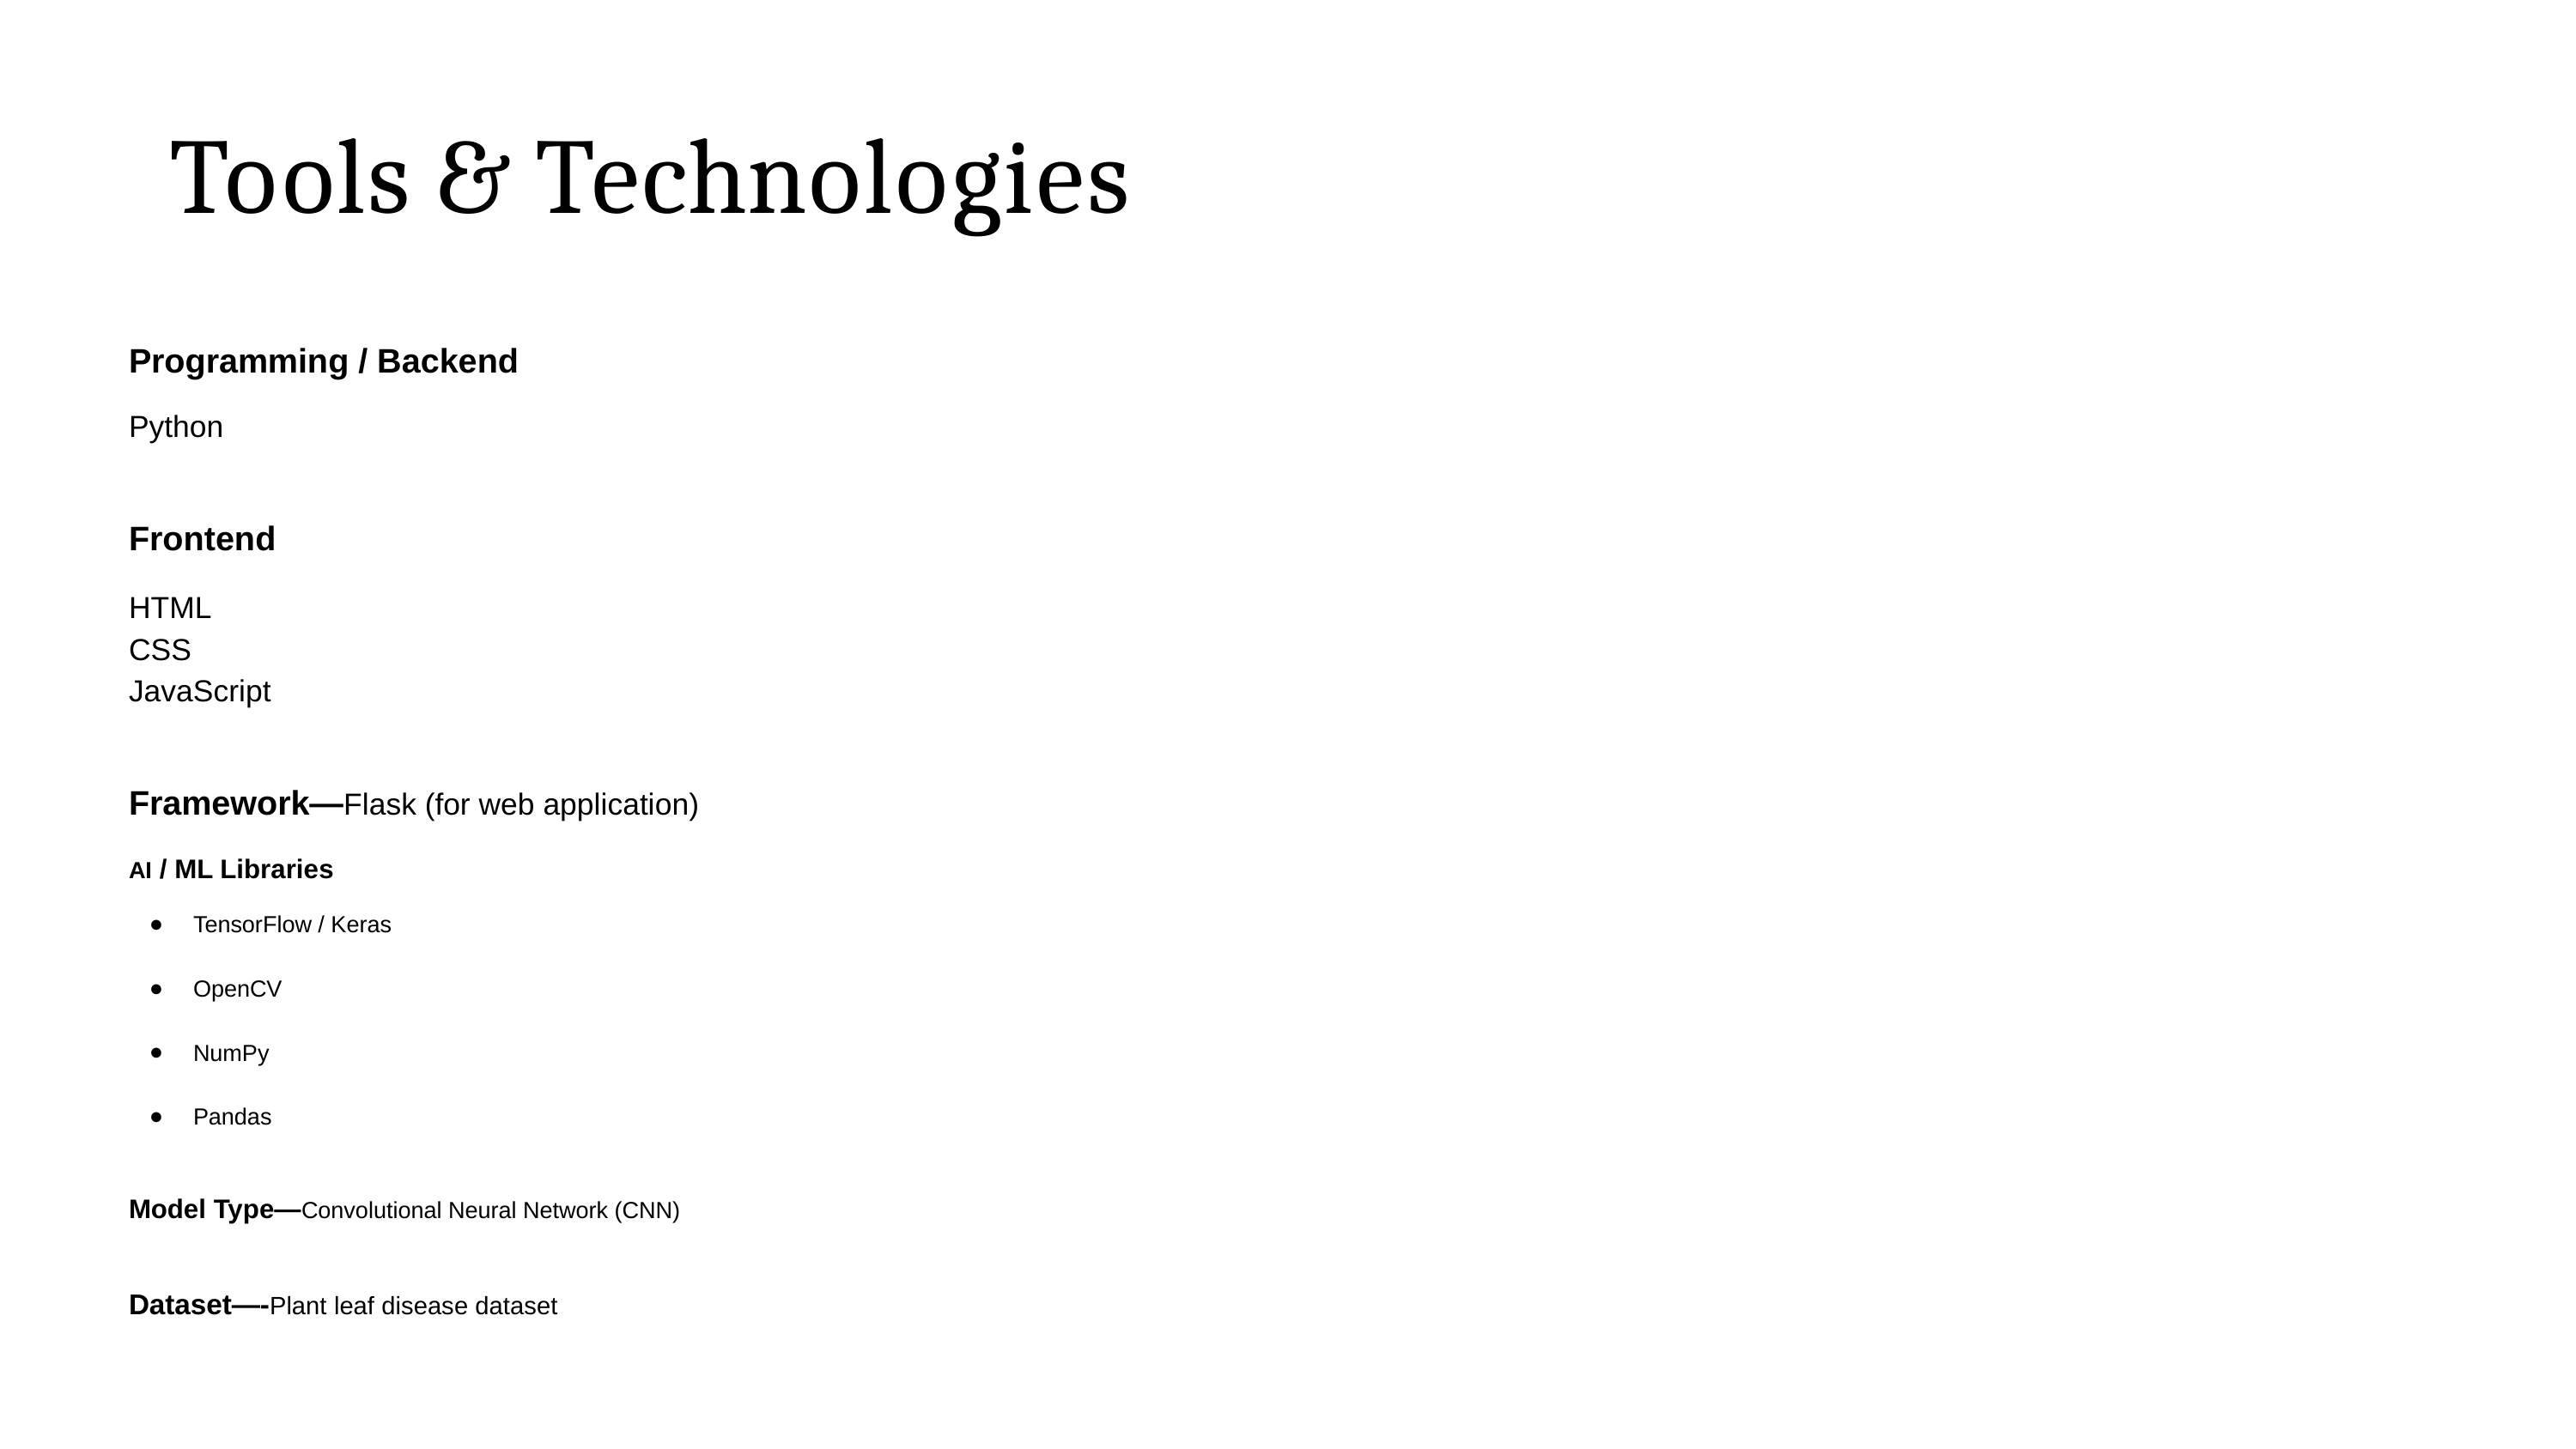

# Tools & Technologies
Programming / Backend
Python
Frontend
HTML
CSS
JavaScript
Framework—Flask (for web application)
AI / ML Libraries
TensorFlow / Keras
OpenCV
NumPy
Pandas
Model Type—Convolutional Neural Network (CNN)
Dataset—-Plant leaf disease dataset